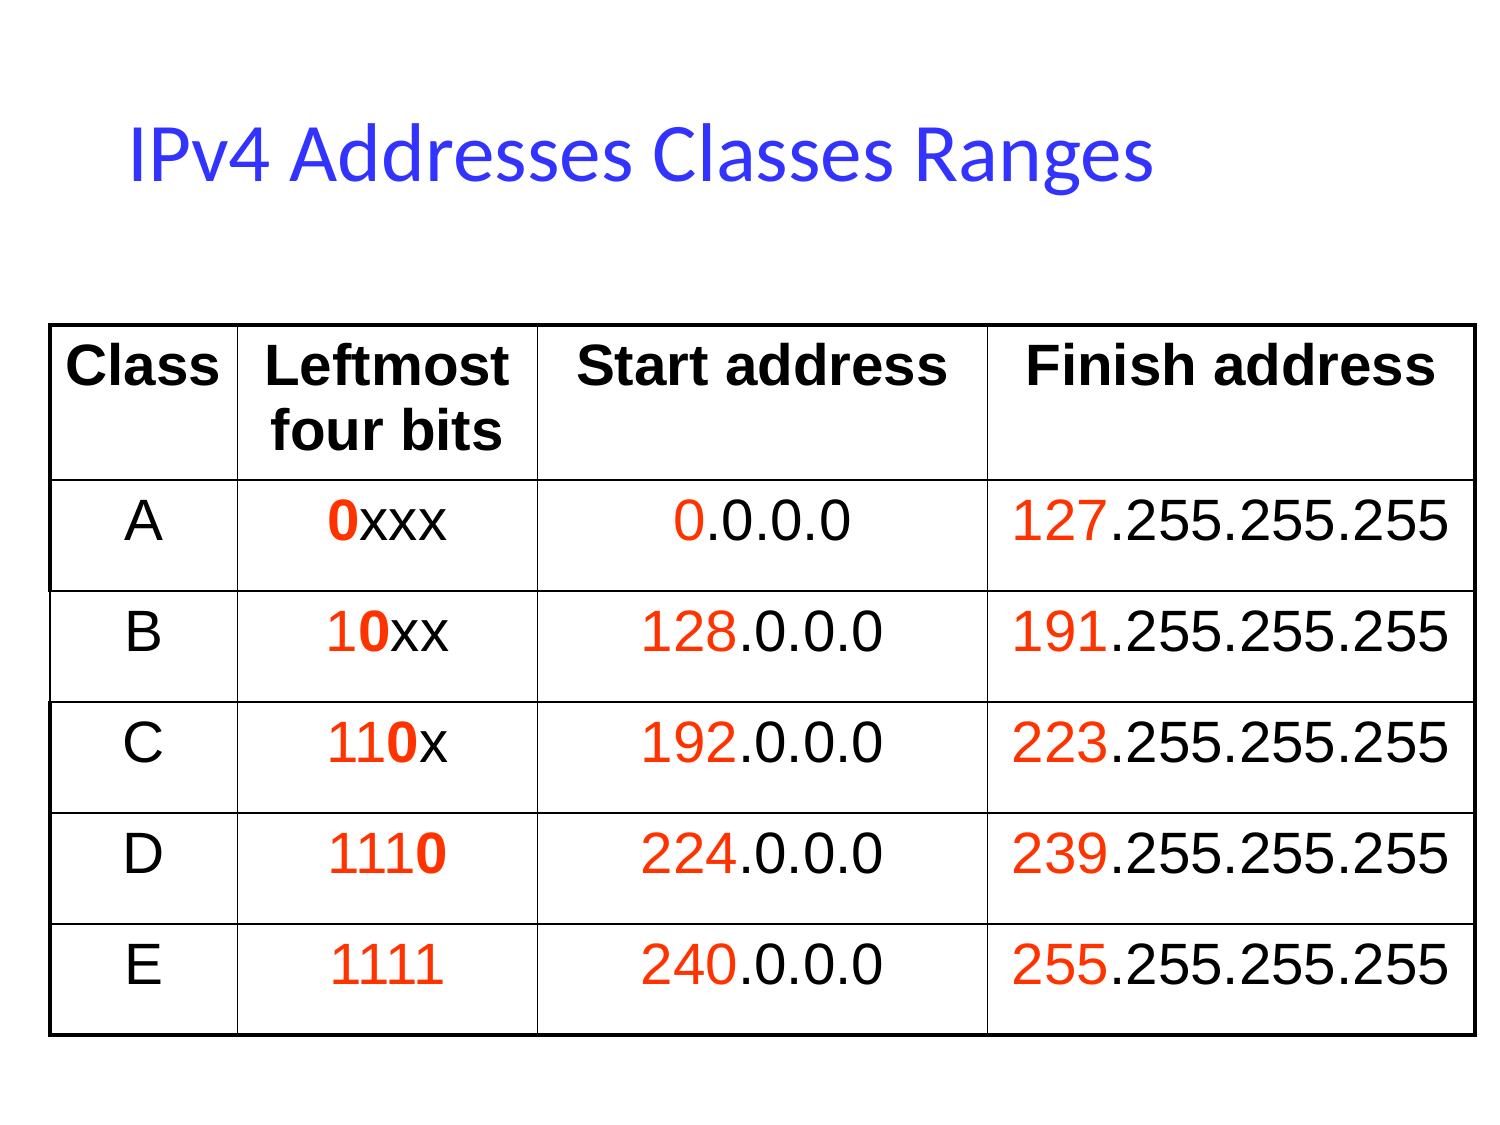

# IPv4 Addresses Classes Ranges
| Class | Leftmost four bits | Start address | Finish address |
| --- | --- | --- | --- |
| A | 0xxx | 0.0.0.0 | 127.255.255.255 |
| B | 10xx | 128.0.0.0 | 191.255.255.255 |
| C | 110x | 192.0.0.0 | 223.255.255.255 |
| D | 1110 | 224.0.0.0 | 239.255.255.255 |
| E | 1111 | 240.0.0.0 | 255.255.255.255 |